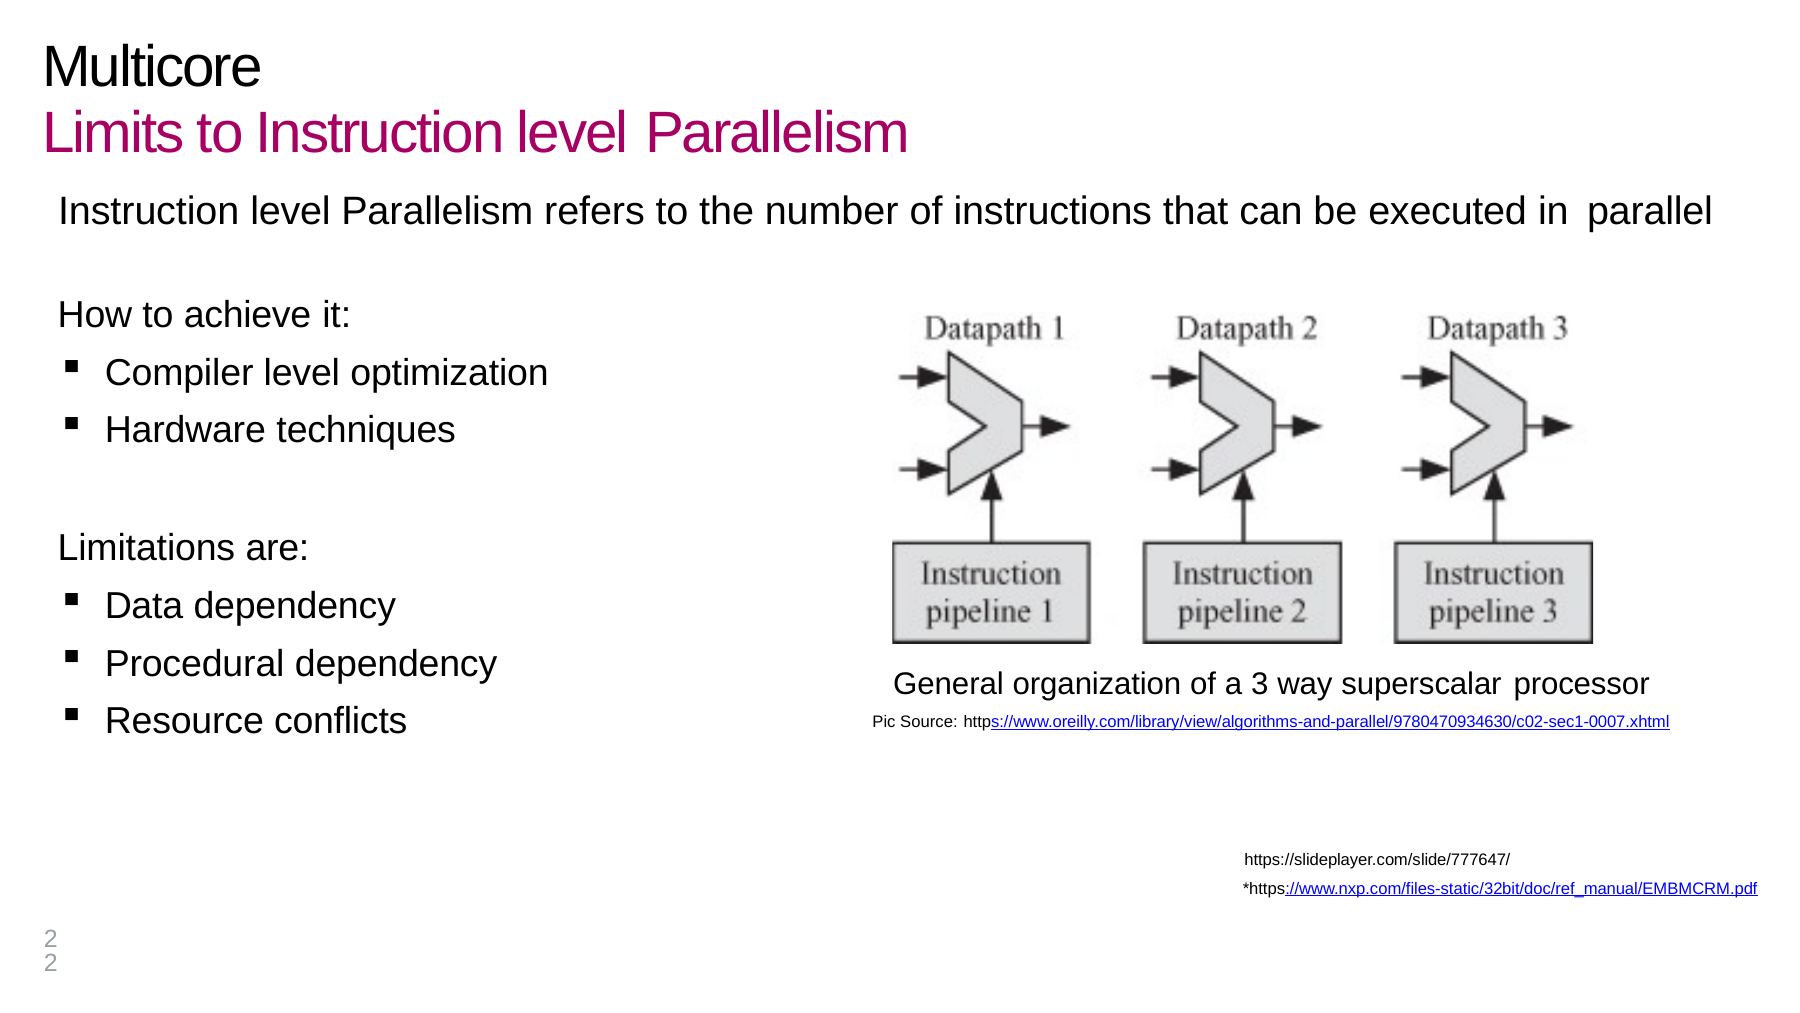

# Multicore
Limits to Instruction level Parallelism
Instruction level Parallelism refers to the number of instructions that can be executed in parallel

How to achieve it:
Compiler level optimization
Hardware techniques

Limitations are:

Data dependency
Procedural dependency
Resource conflicts
General organization of a 3 way superscalar processor
Pic Source: https://www.oreilly.com/library/view/algorithms-and-parallel/9780470934630/c02-sec1-0007.xhtml
https://slideplayer.com/slide/777647/
*https://www.nxp.com/files-static/32bit/doc/ref_manual/EMBMCRM.pdf
22